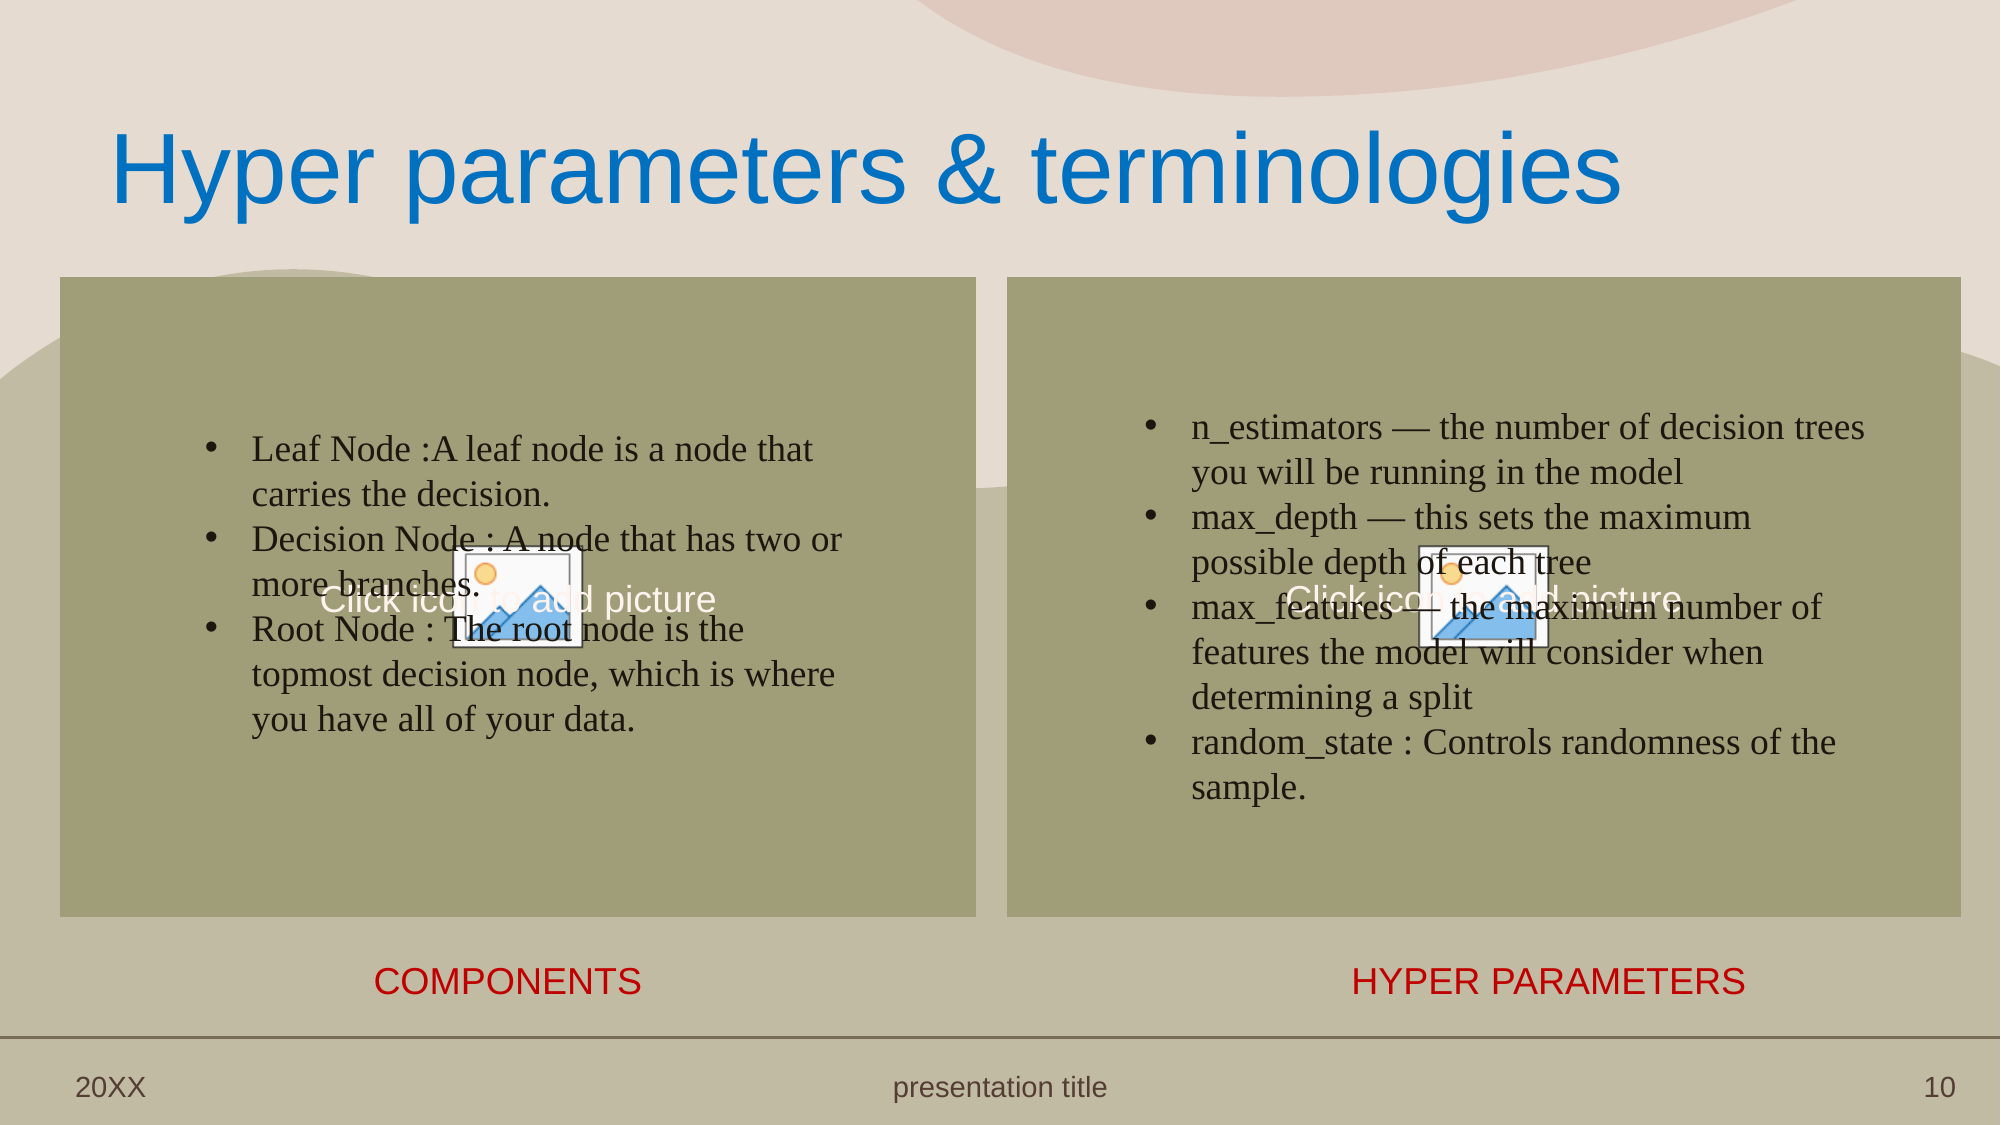

# Hyper parameters & terminologies

n_estimators — the number of decision trees you will be running in the model
max_depth — this sets the maximum possible depth of each tree
max_features — the maximum number of features the model will consider when determining a split
random_state : Controls randomness of the sample.
Leaf Node :A leaf node is a node that carries the decision.
Decision Node : A node that has two or more branches.
Root Node : The root node is the topmost decision node, which is where you have all of your data.
Components
Hyper parameters
20XX
presentation title
10